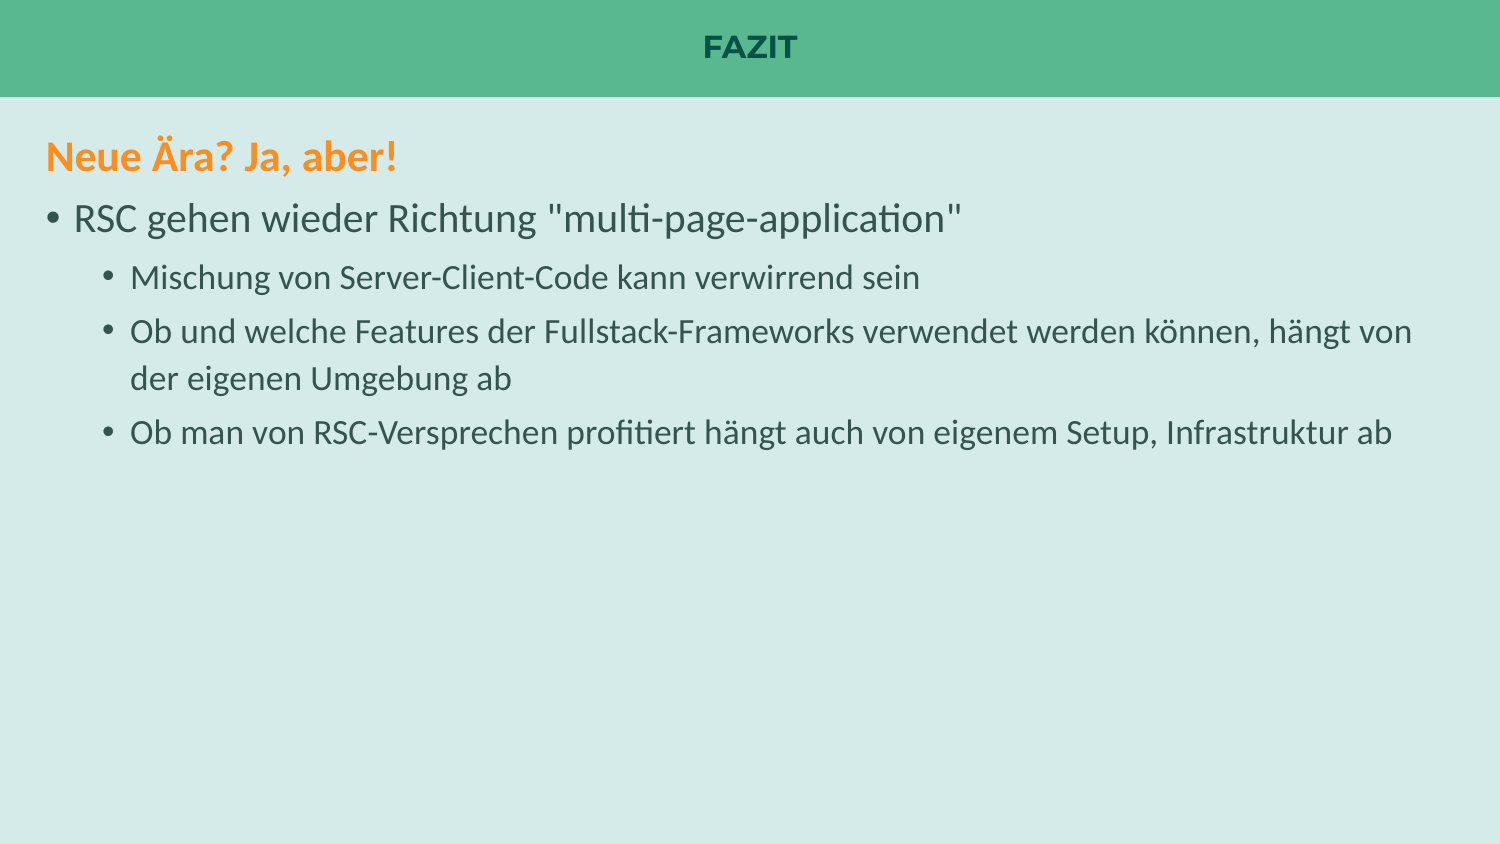

# Fazit
Neue Ära? Ja, aber!
RSC gehen wieder Richtung "multi-page-application"
Mischung von Server-Client-Code kann verwirrend sein
Ob und welche Features der Fullstack-Frameworks verwendet werden können, hängt von der eigenen Umgebung ab
Ob man von RSC-Versprechen profitiert hängt auch von eigenem Setup, Infrastruktur ab